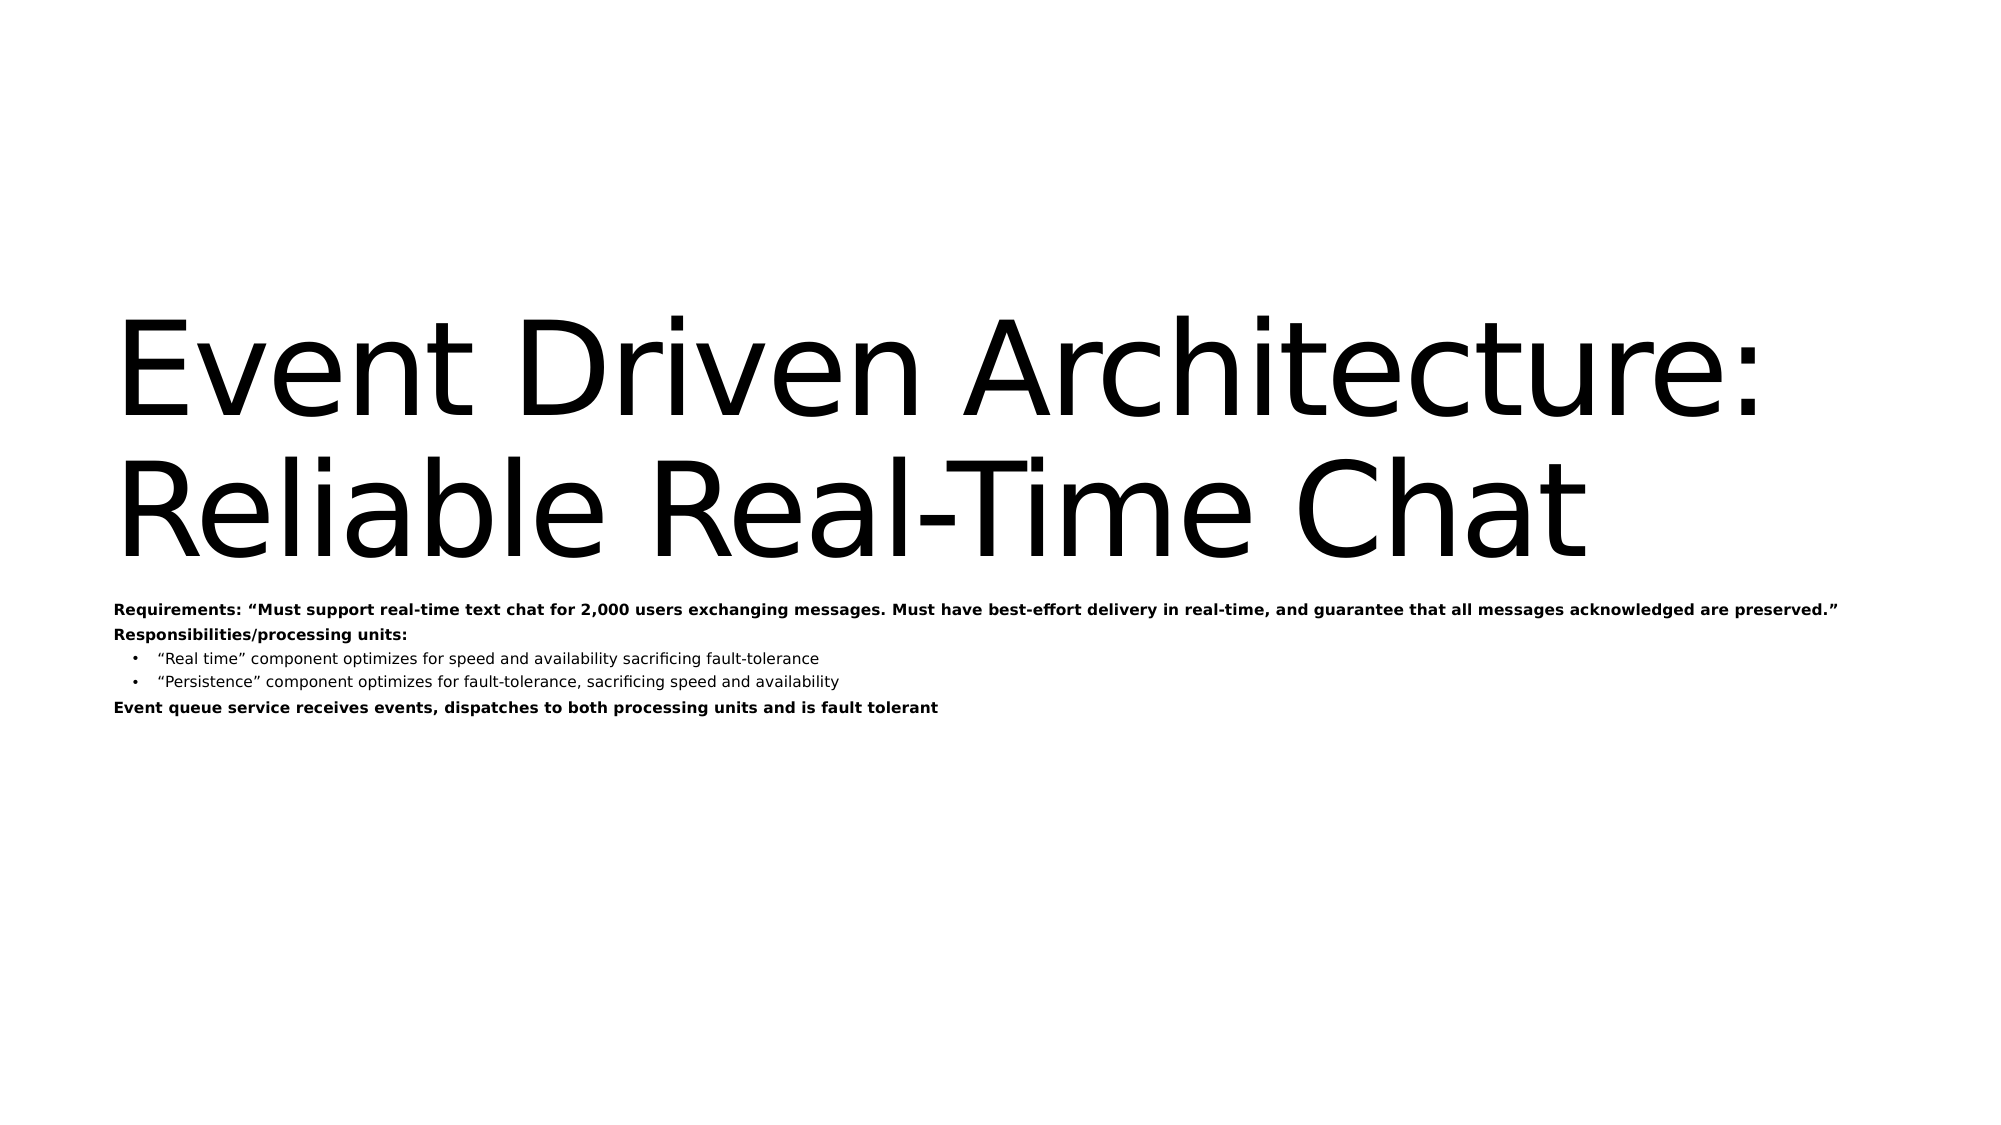

# Event Driven Architecture: Reliable Real-Time Chat
Requirements: “Must support real-time text chat for 2,000 users exchanging messages. Must have best-effort delivery in real-time, and guarantee that all messages acknowledged are preserved.”
Responsibilities/processing units:
“Real time” component optimizes for speed and availability sacrificing fault-tolerance
“Persistence” component optimizes for fault-tolerance, sacrificing speed and availability
Event queue service receives events, dispatches to both processing units and is fault tolerant